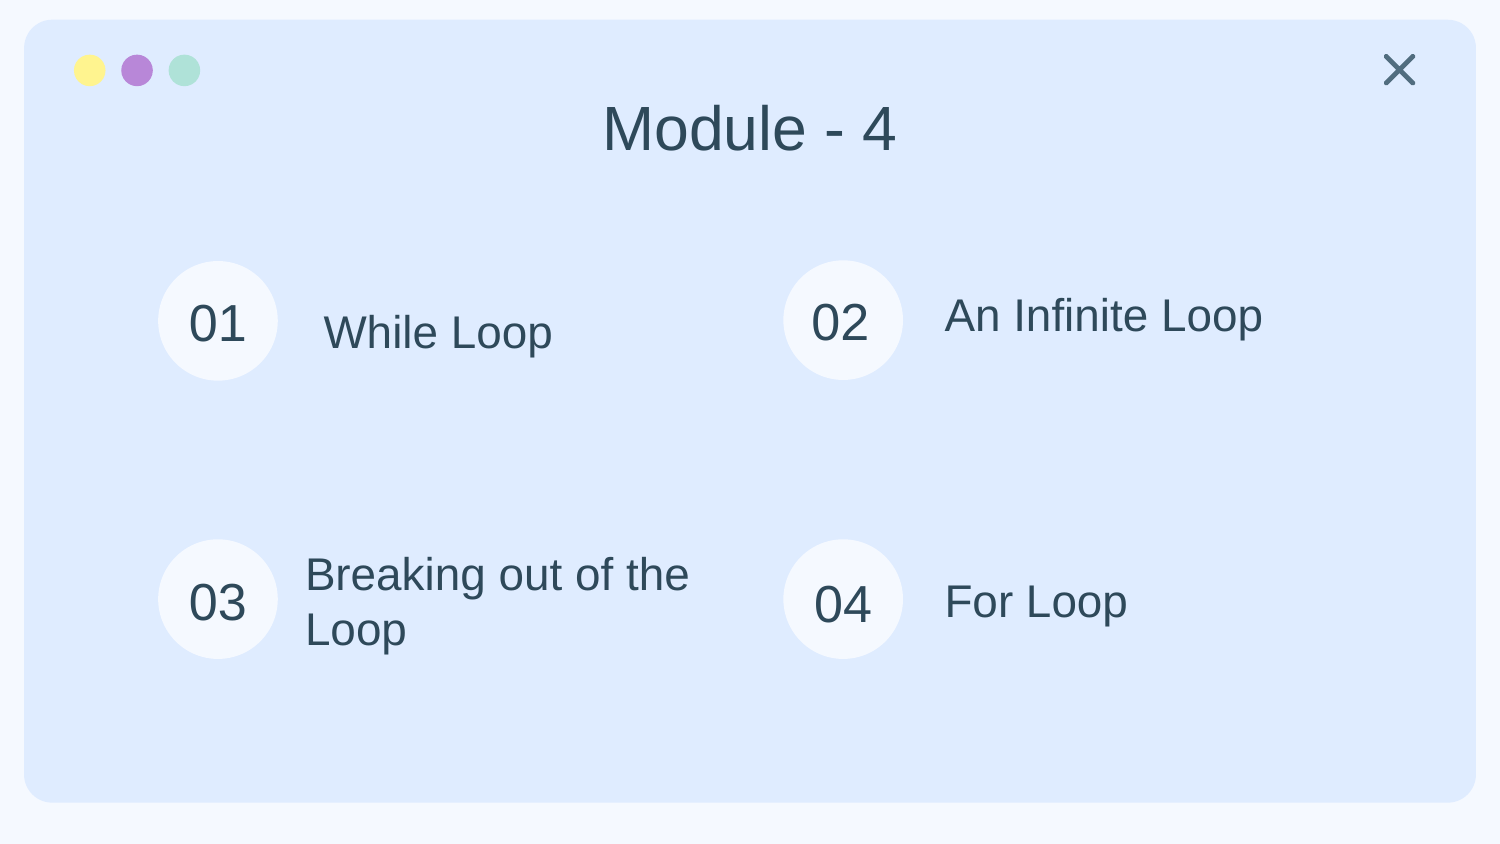

# Module - 4

While Loop
02
01
An Infinite Loop
For Loop
Breaking out of the Loop

03
04